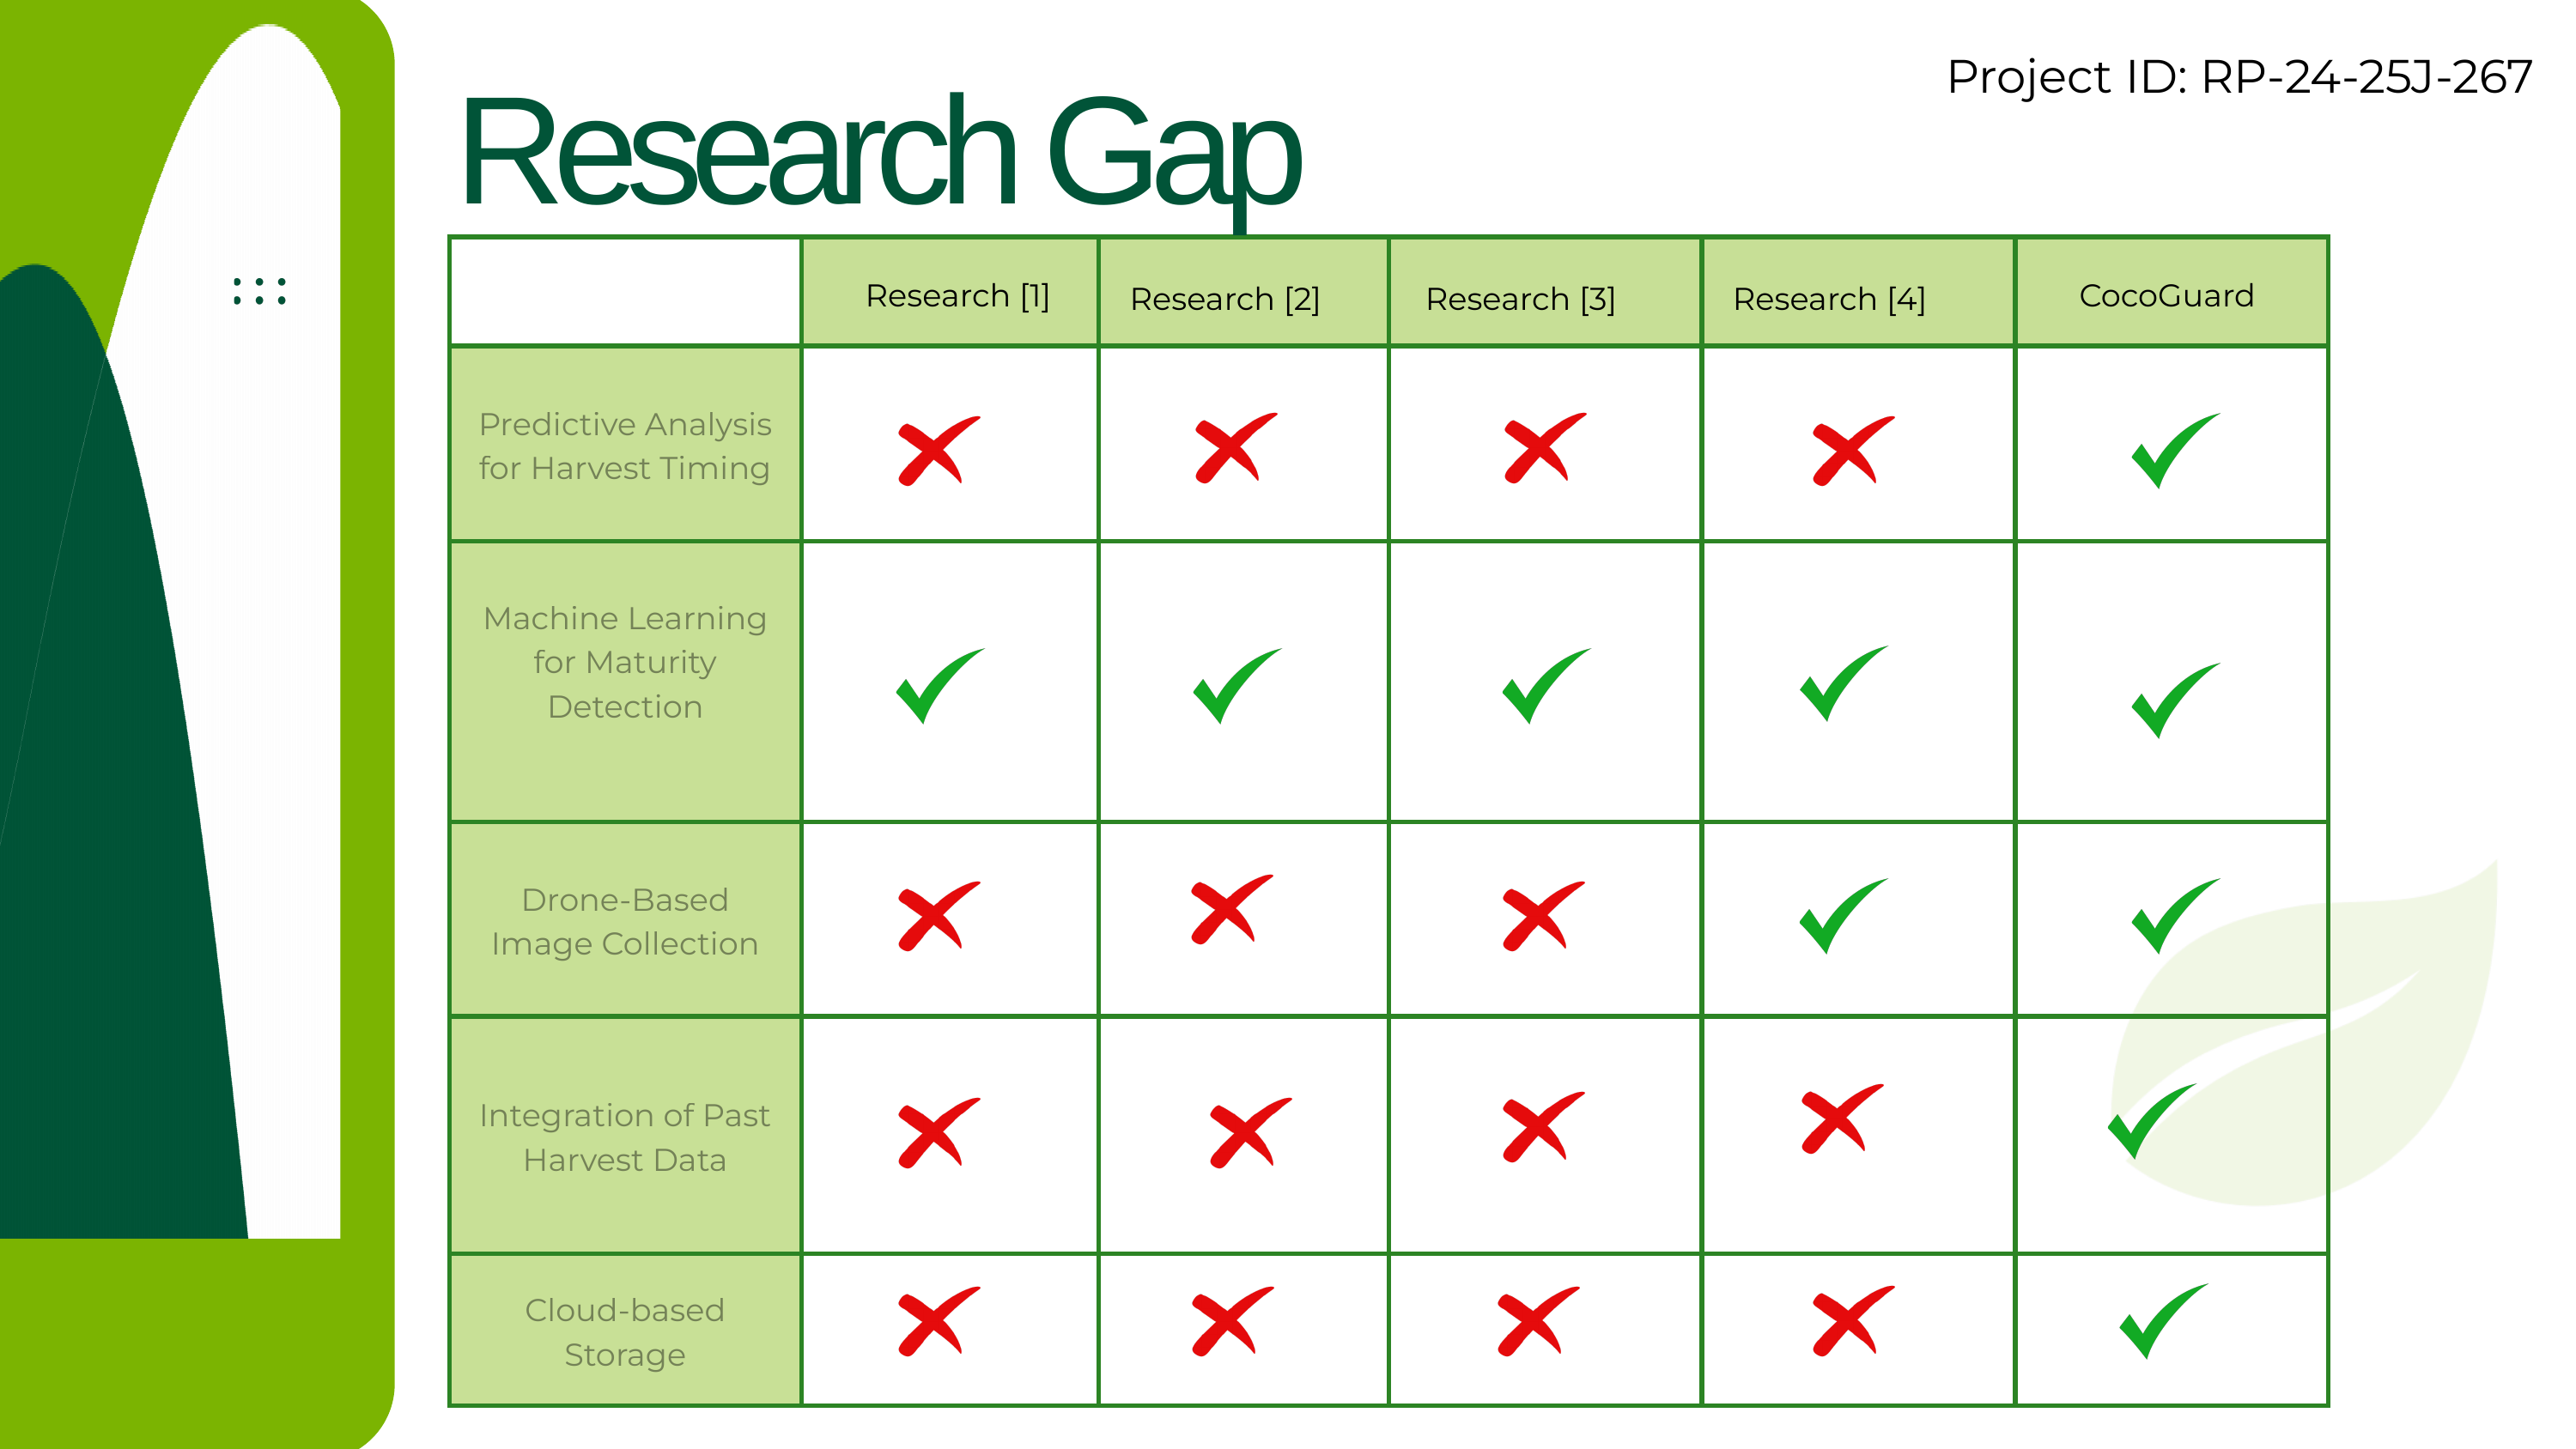

Project ID: RP-24-25J-267​
Research Gap
|  |  |  |  |  |  |
| --- | --- | --- | --- | --- | --- |
| Predictive Analysis for Harvest Timing |  |  |  |  |  |
| Machine Learning for Maturity Detection |  |  |  |  |  |
| Drone-Based Image Collection |  |  |  |  |  |
| Integration of Past Harvest Data |  |  |  |  |  |
| Cloud-based Storage |  |  |  |  |  |
Research [1]
CocoGuard
Research [2]
Research [3]
Research [4]